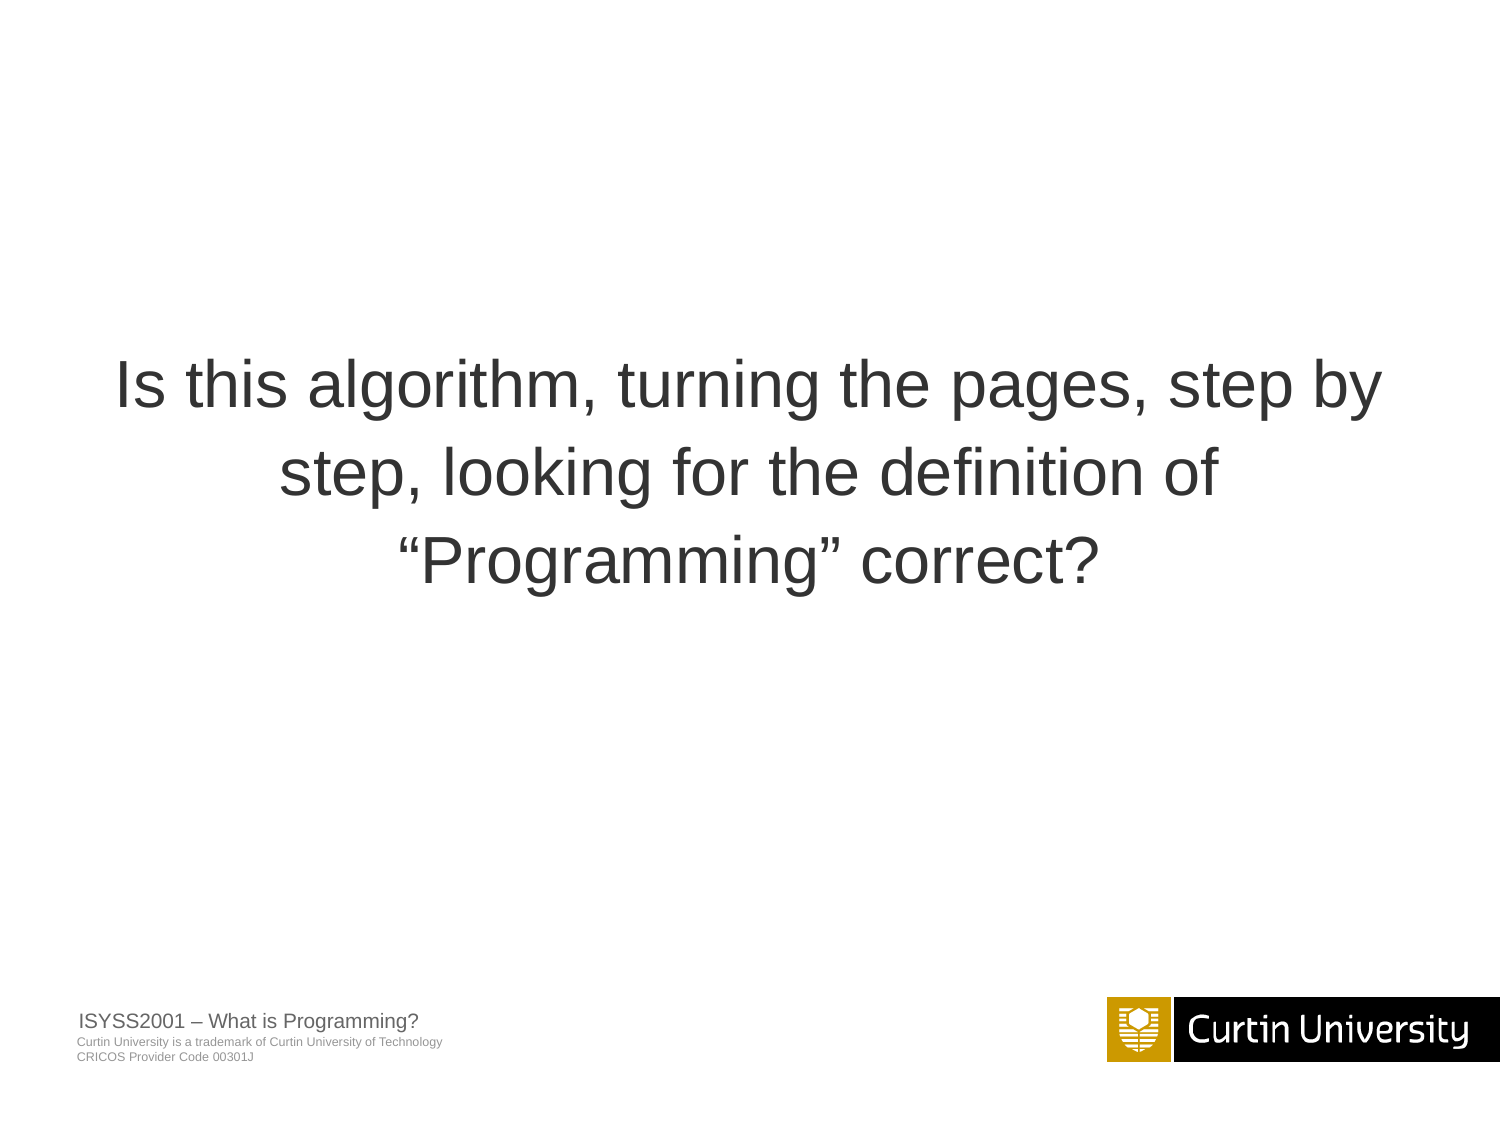

Is this algorithm, turning the pages, step by step, looking for the definition of “Programming” correct?